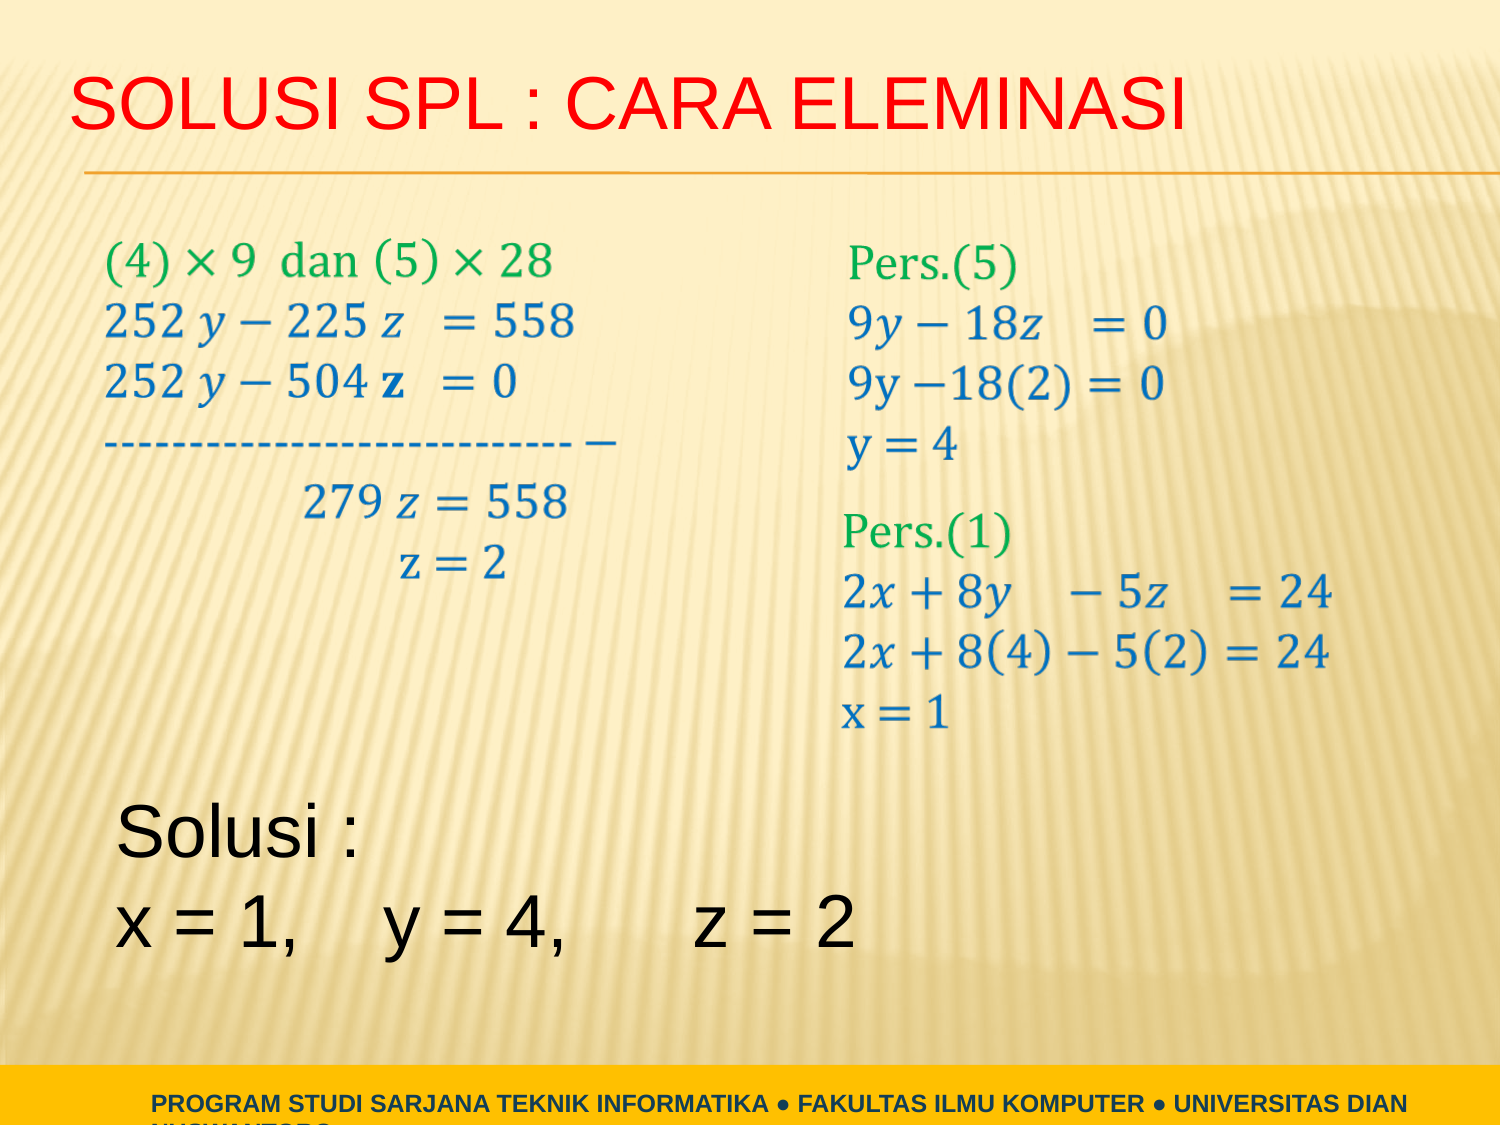

# SOLUSI SPL : CARA ELEMINASI

Solusi :
x = 1,    y = 4,      z = 2

PROGRAM STUDI SARJANA TEKNIK INFORMATIKA ● FAKULTAS ILMU KOMPUTER ● UNIVERSITAS DIAN NUSWANTORO